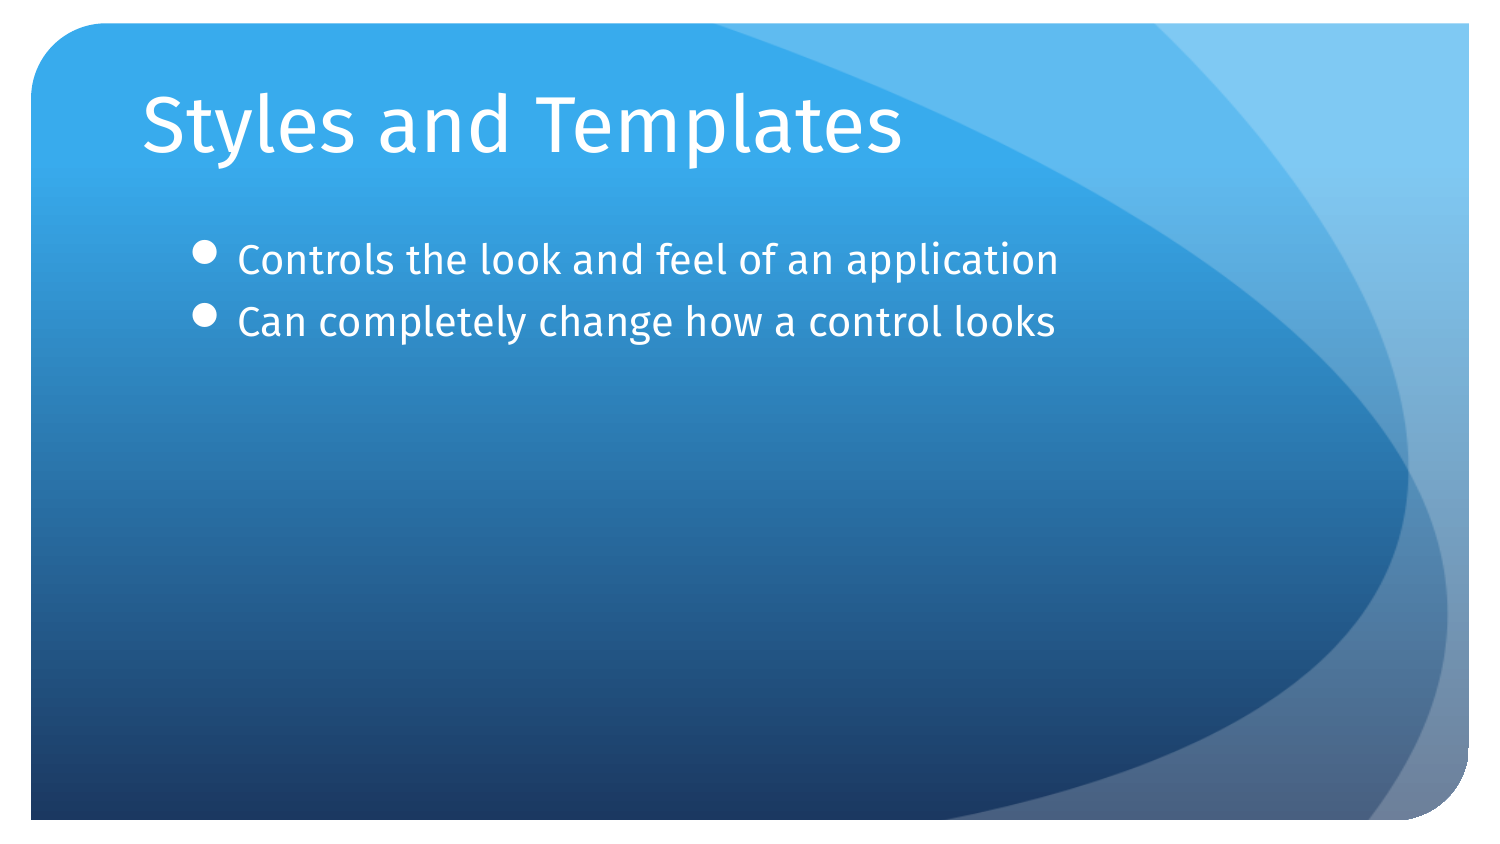

# Styles and Templates
Controls the look and feel of an application
Can completely change how a control looks